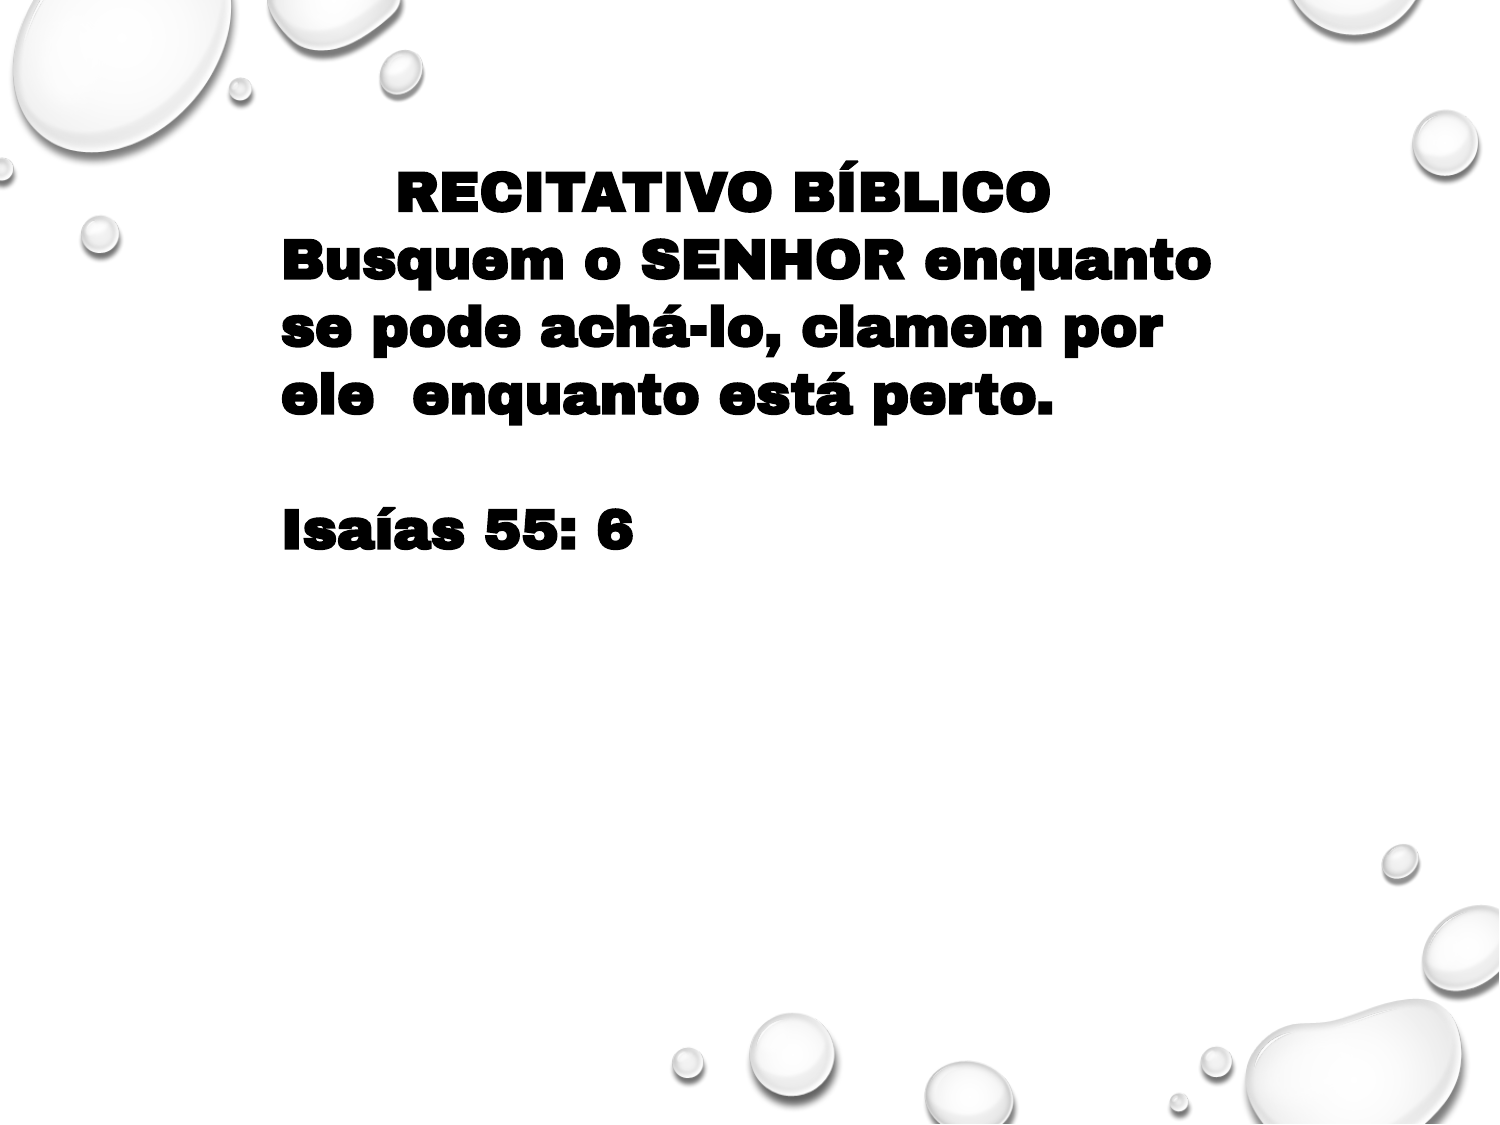

RECITATIVO BÍBLICO
Busquem o SENHOR enquanto se pode achá-lo, clamem por ele  enquanto está perto.

Isaías 55: 6